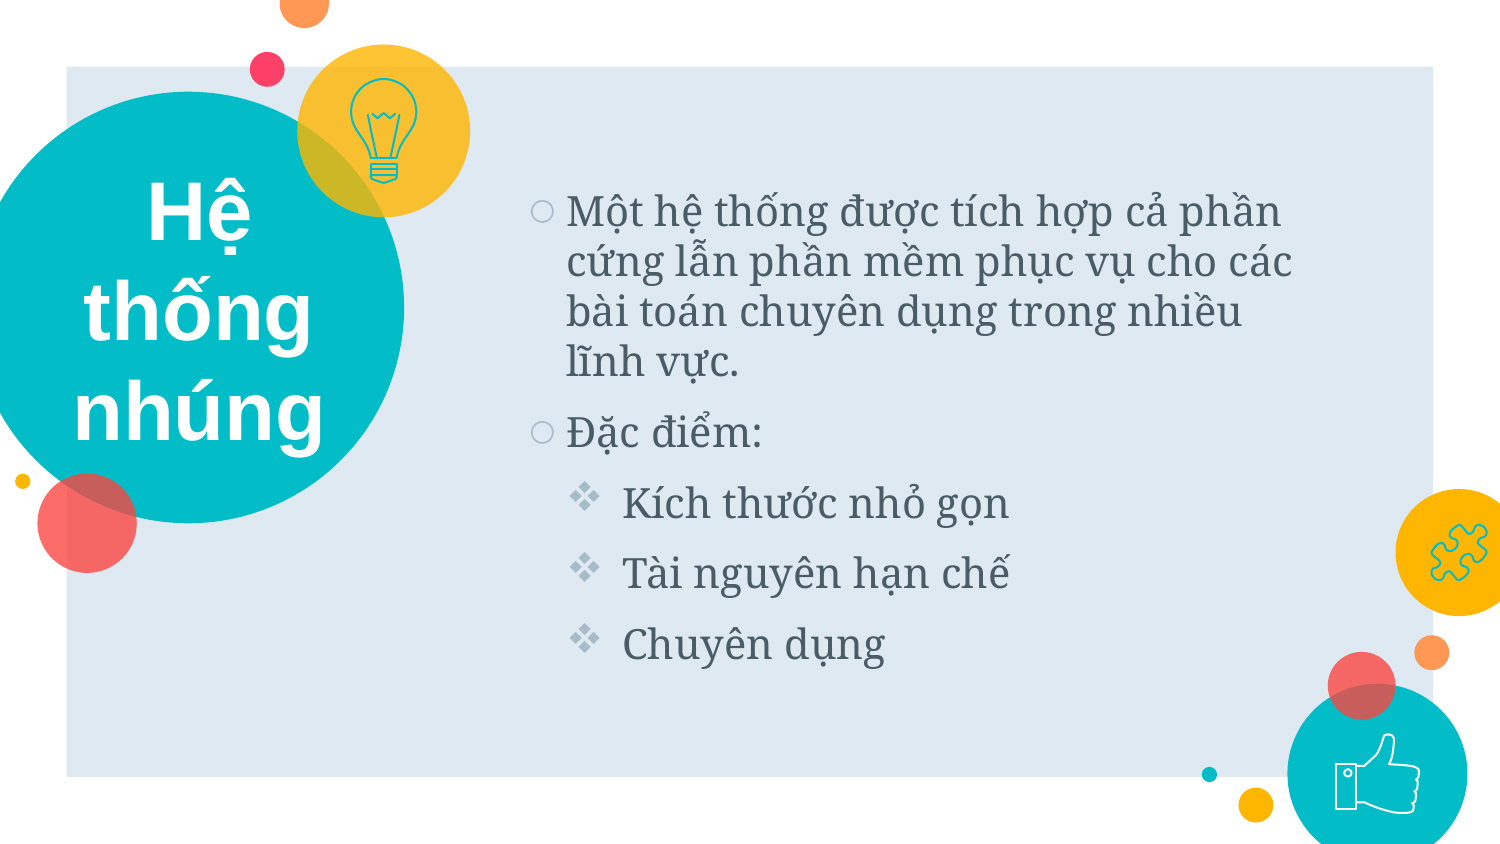

# Hệ thống nhúng
Một hệ thống được tích hợp cả phần cứng lẫn phần mềm phục vụ cho các bài toán chuyên dụng trong nhiều lĩnh vực.
Đặc điểm:
Kích thước nhỏ gọn
Tài nguyên hạn chế
Chuyên dụng